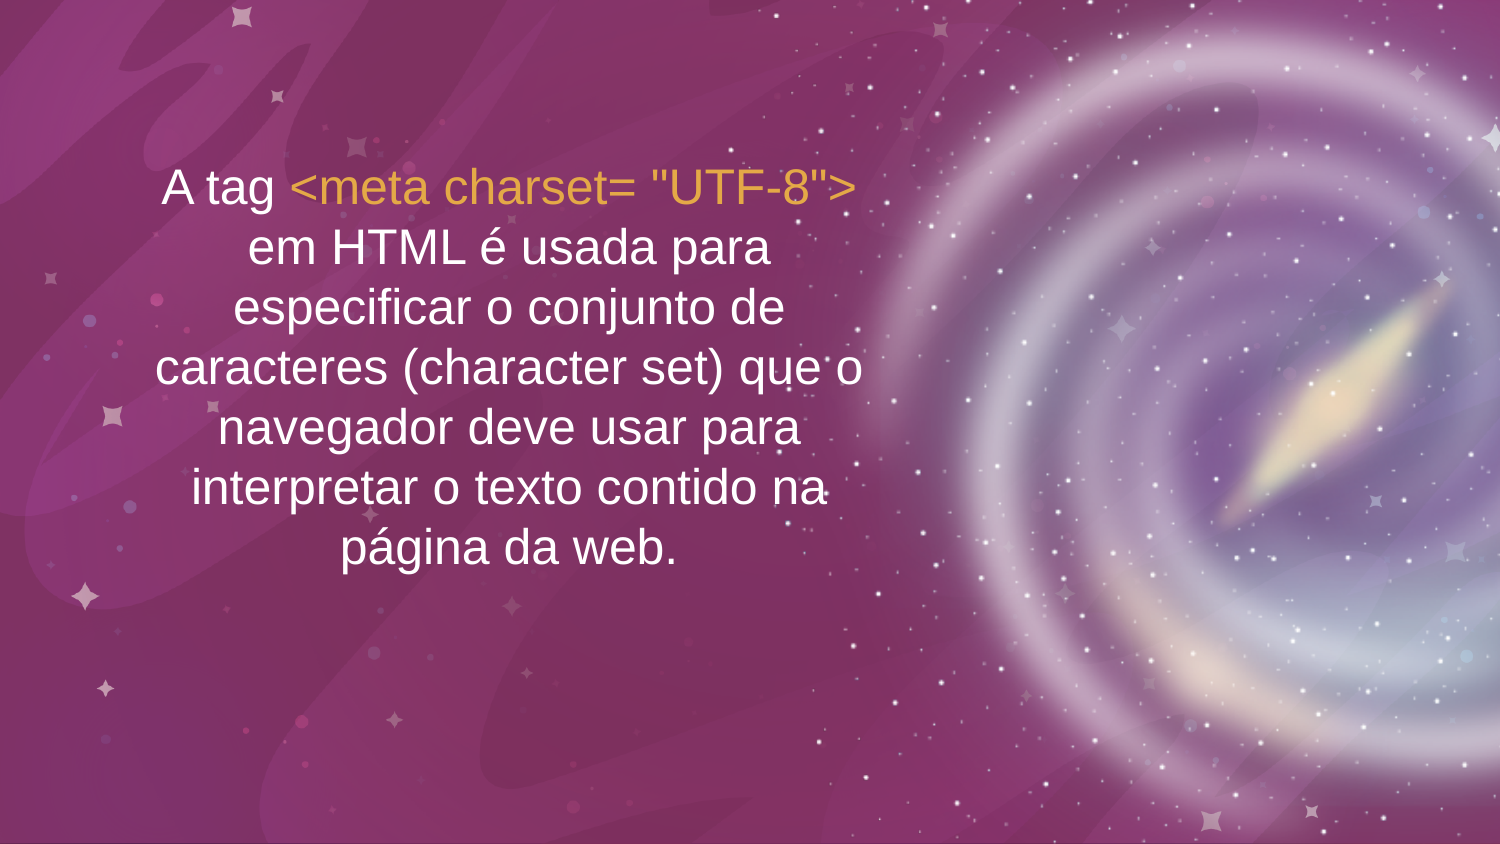

A tag <meta charset= "UTF-8"> em HTML é usada para especificar o conjunto de caracteres (character set) que o navegador deve usar para interpretar o texto contido na página da web.